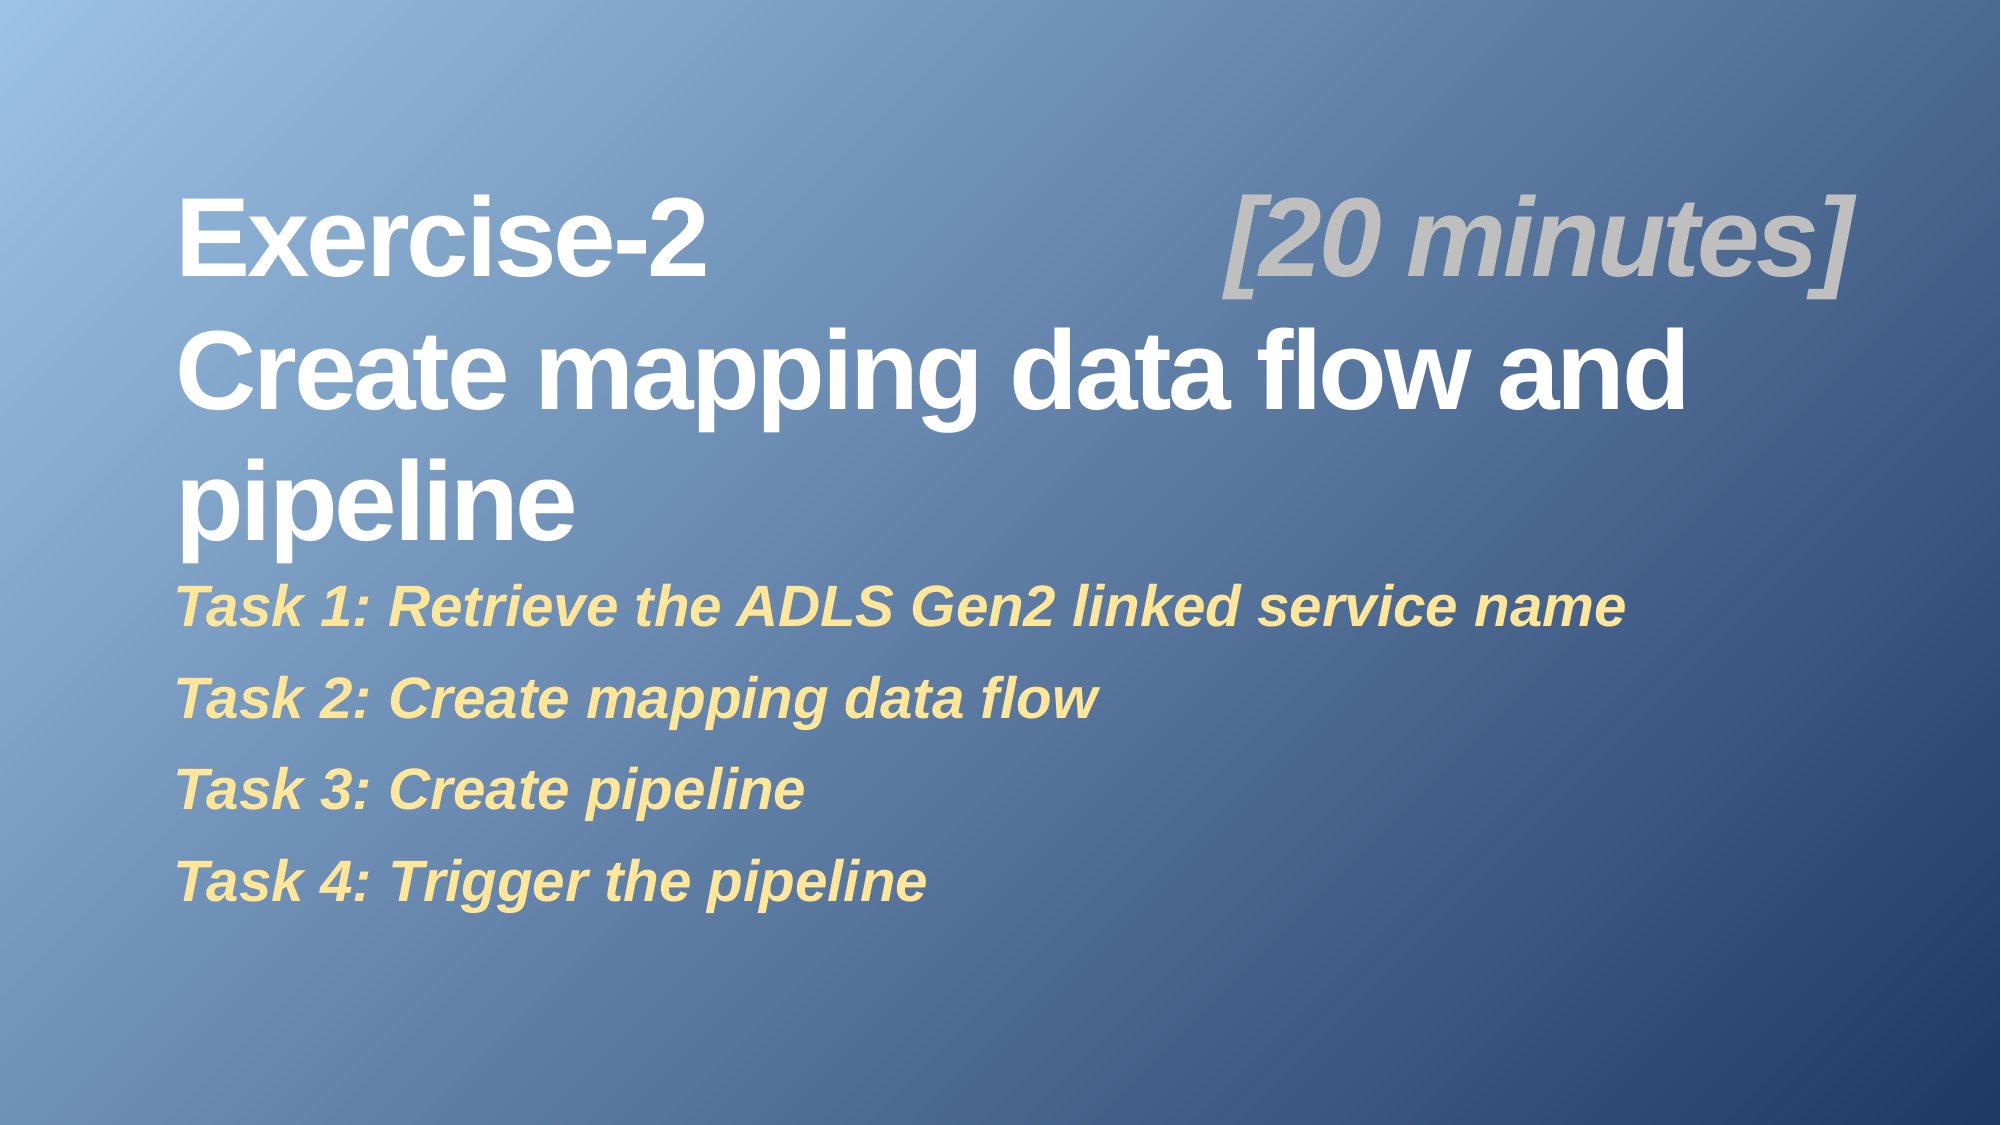

Exercise-2				[20 minutes]
Create mapping data flow and pipeline
Task 1: Retrieve the ADLS Gen2 linked service name
Task 2: Create mapping data flow
Task 3: Create pipeline
Task 4: Trigger the pipeline